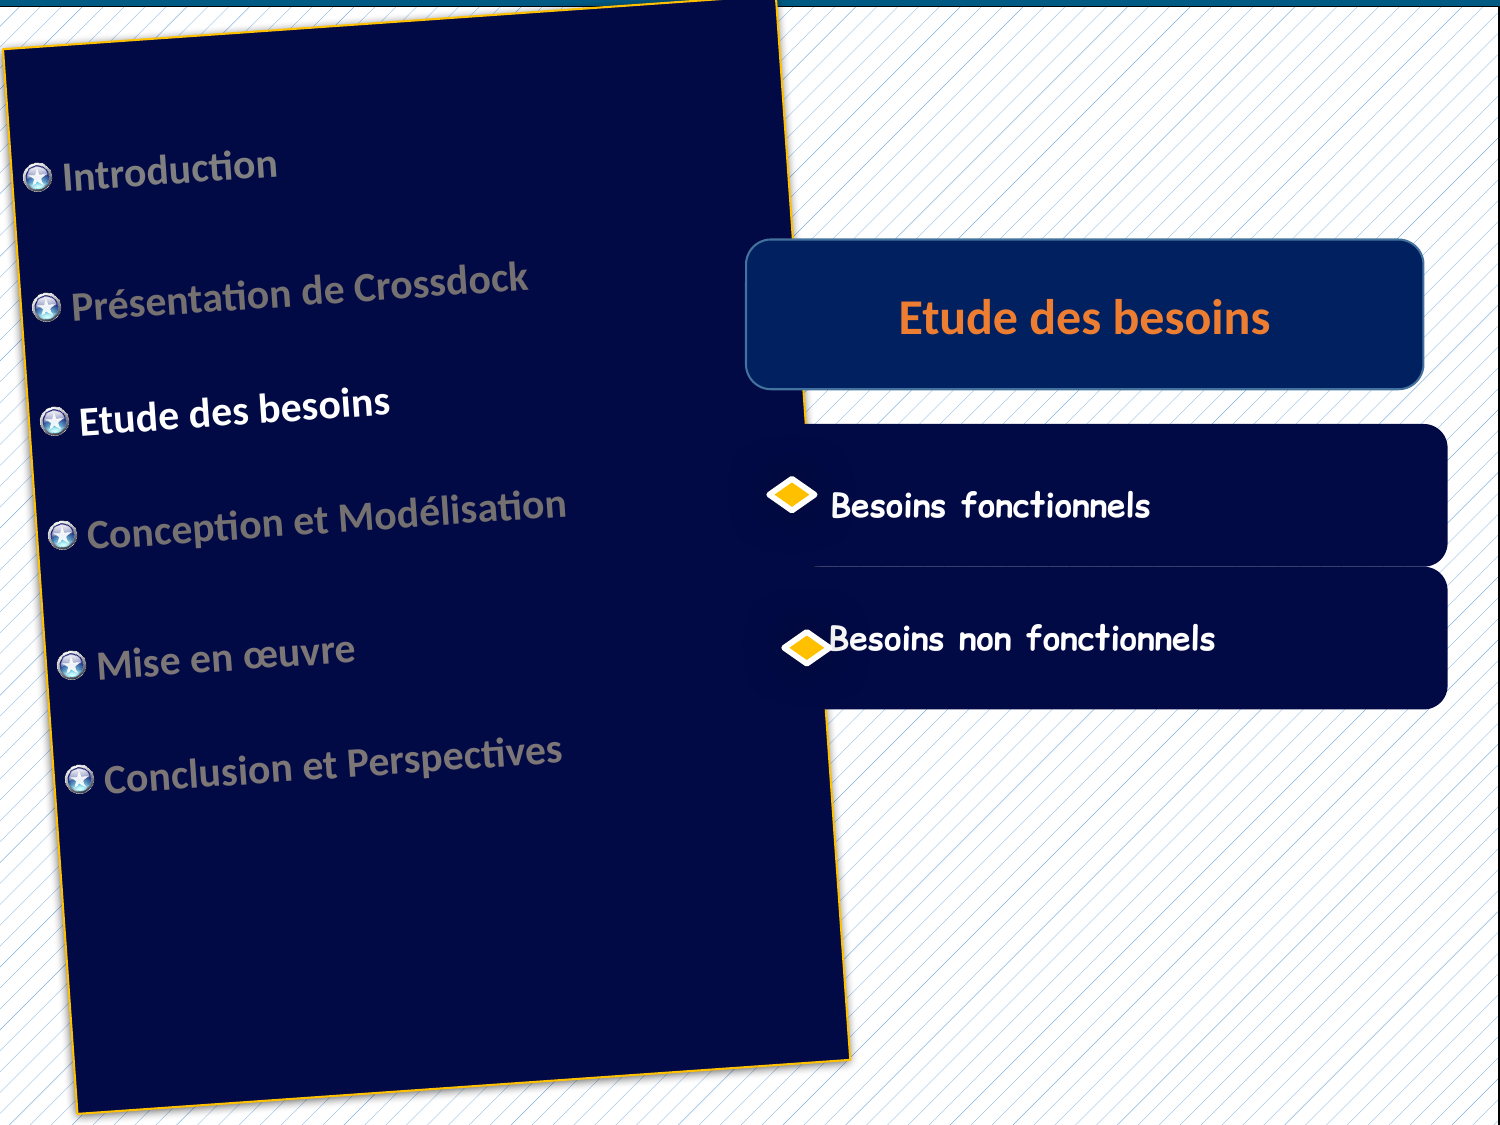

Introduction

Présentation de Crossdock

Etude des besoins

Conception et Modélisation

Mise en œuvre

Conclusion et Perspectives

Etude des besoins

  Besoins fonctionnels
 Besoins non fonctionnels